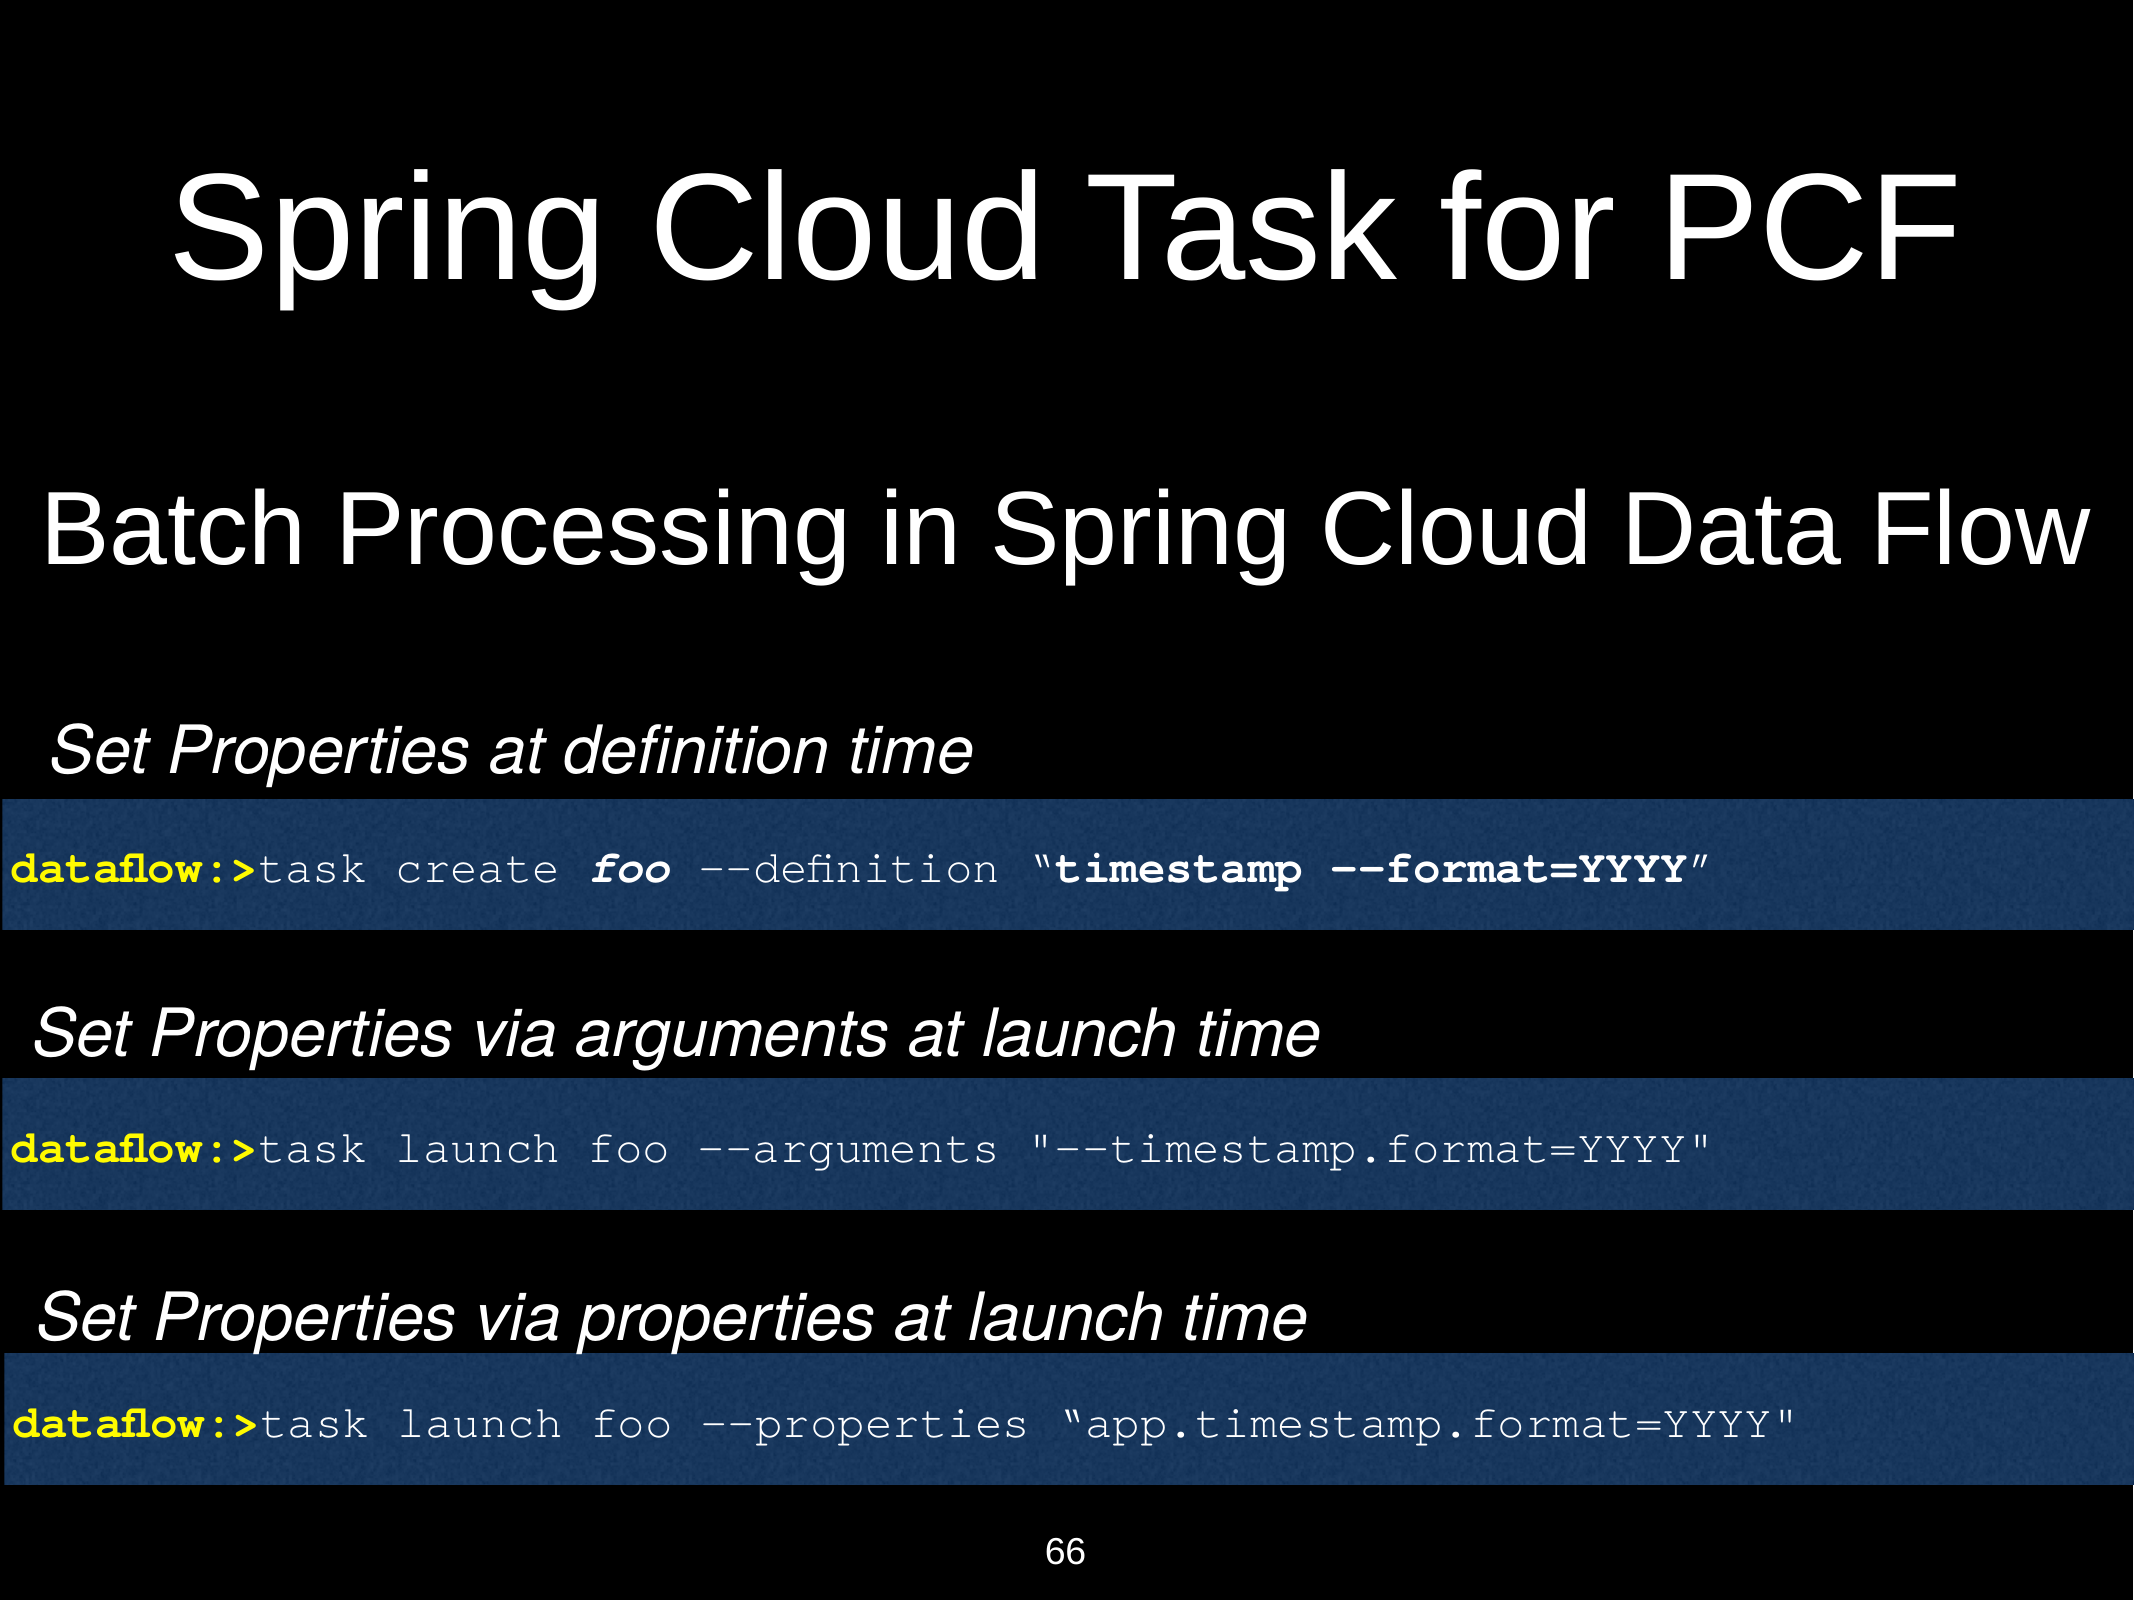

# Spring Cloud Task for PCF
Batch Processing in Spring Cloud Data Flow
Set Properties at definition time
dataflow:>task create foo --definition “timestamp --format=YYYY”
Set Properties via arguments at launch time
dataflow:>task launch foo --arguments "--timestamp.format=YYYY"
Set Properties via properties at launch time
dataflow:>task launch foo --properties “app.timestamp.format=YYYY"
66